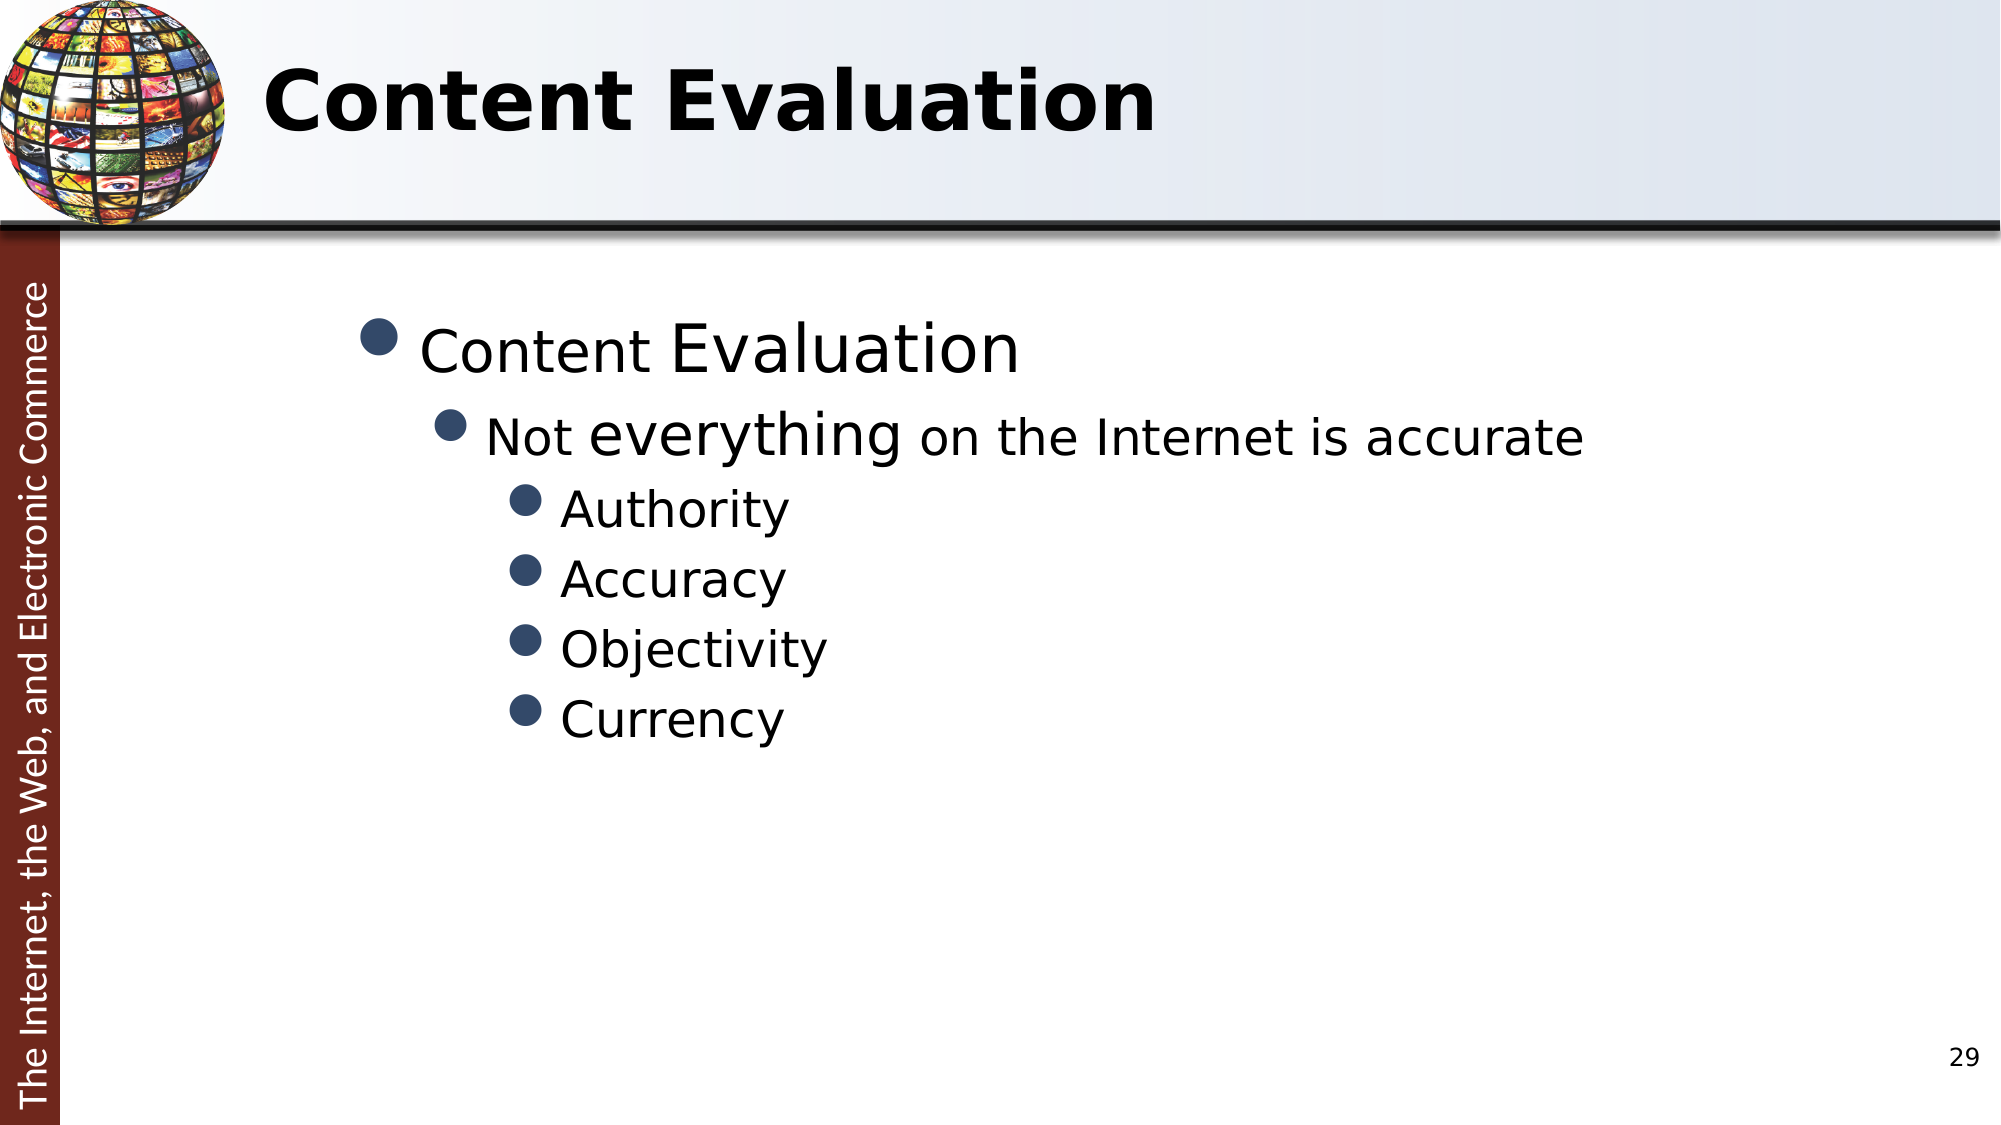

# Content Evaluation
Content Evaluation
Not everything on the Internet is accurate
Authority
Accuracy
Objectivity
Currency

29